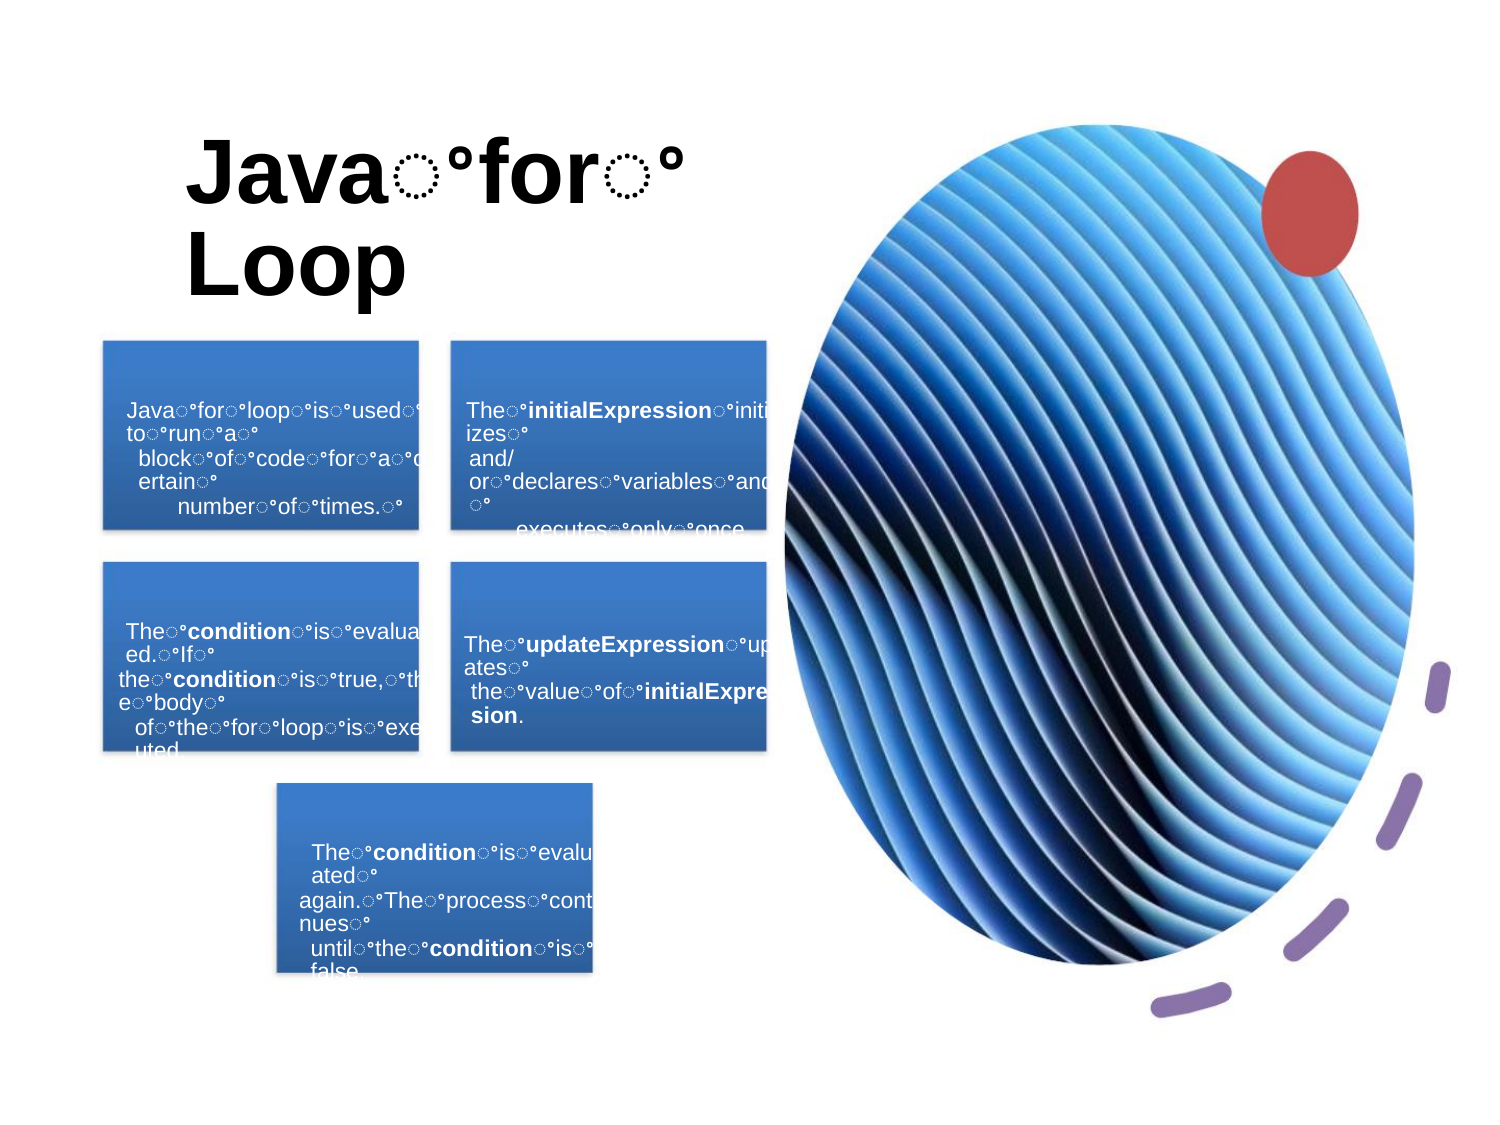

JavaꢀforꢀLoop
Javaꢀforꢀloopꢀisꢀusedꢀtoꢀrunꢀaꢀ
blockꢀofꢀcodeꢀforꢀaꢀcertainꢀ
numberꢀofꢀtimes.ꢀ
TheꢀinitialExpressionꢀinitializesꢀ
and/orꢀdeclaresꢀvariablesꢀandꢀ
executesꢀonlyꢀonce.
Theꢀconditionꢀisꢀevaluated.ꢀIfꢀ
theꢀconditionꢀisꢀtrue,ꢀtheꢀbodyꢀ
ofꢀtheꢀforꢀloopꢀisꢀexecuted.
TheꢀupdateExpressionꢀupdatesꢀ
theꢀvalueꢀofꢀinitialExpression.
Theꢀconditionꢀisꢀevaluatedꢀ
again.ꢀTheꢀprocessꢀcontinuesꢀ
untilꢀtheꢀconditionꢀisꢀfalse.